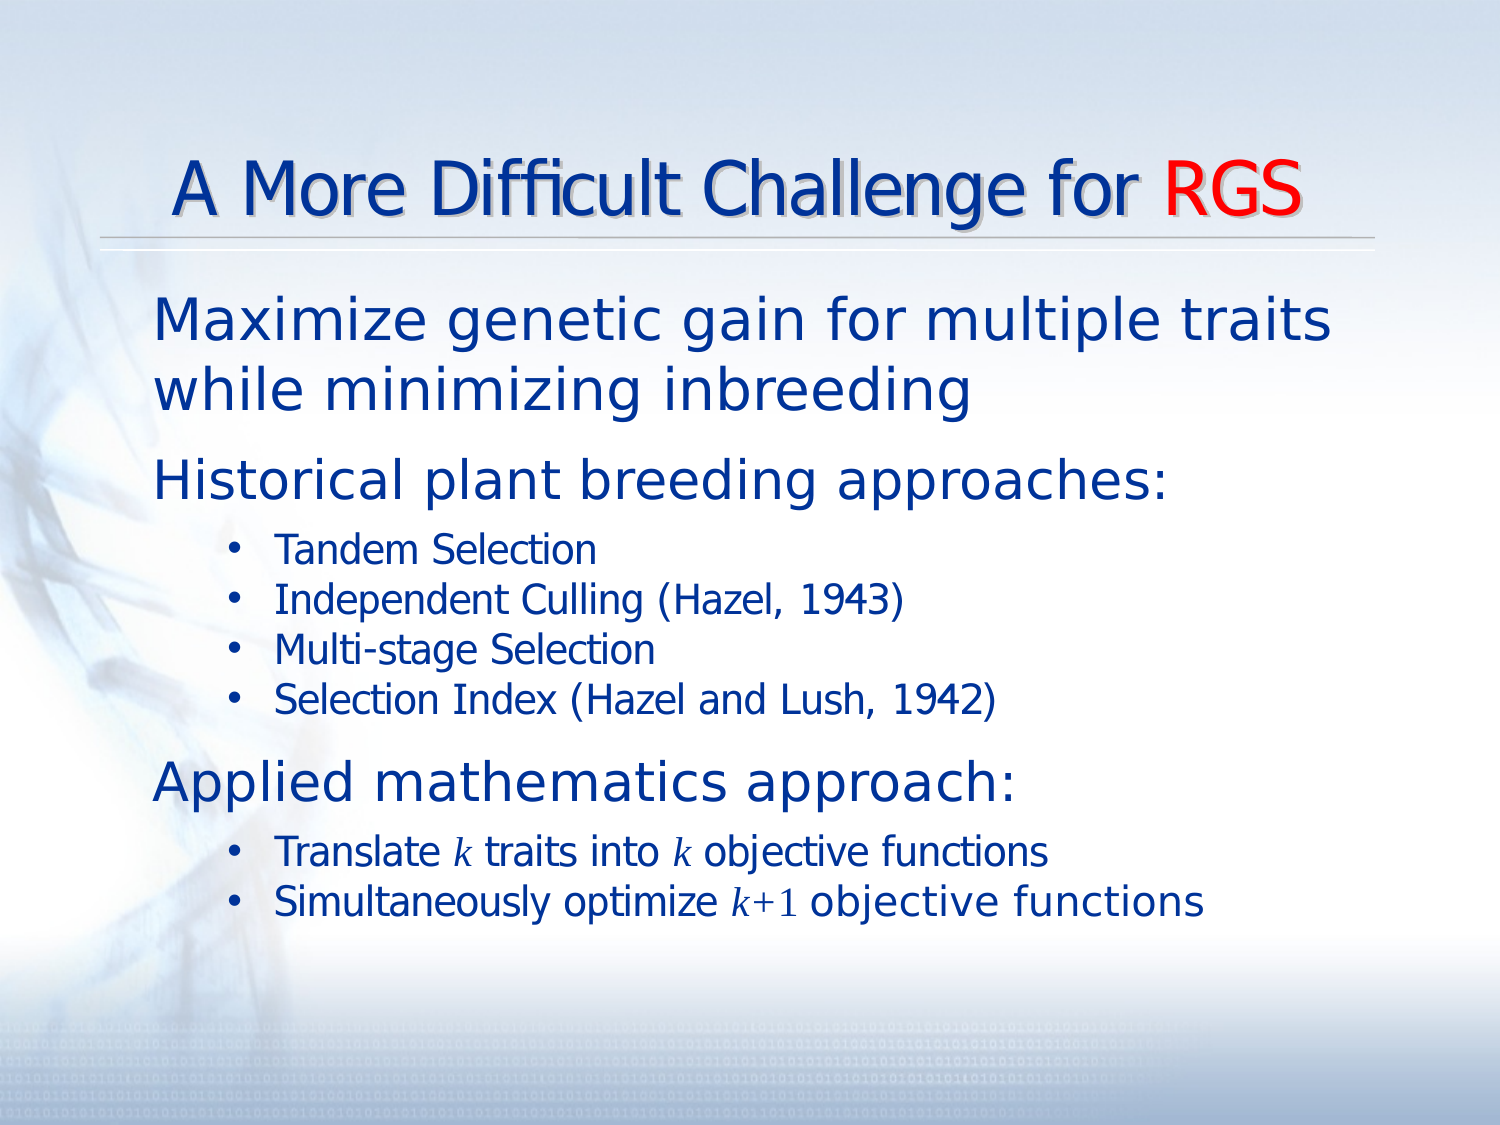

# A More Difficult Challenge for RGS
Maximize genetic gain for multiple traits while minimizing inbreeding
Historical plant breeding approaches:
Tandem Selection
Independent Culling (Hazel, 1943)
Multi-stage Selection
Selection Index (Hazel and Lush, 1942)
Applied mathematics approach:
Translate k traits into k objective functions
Simultaneously optimize k+1 objective functions